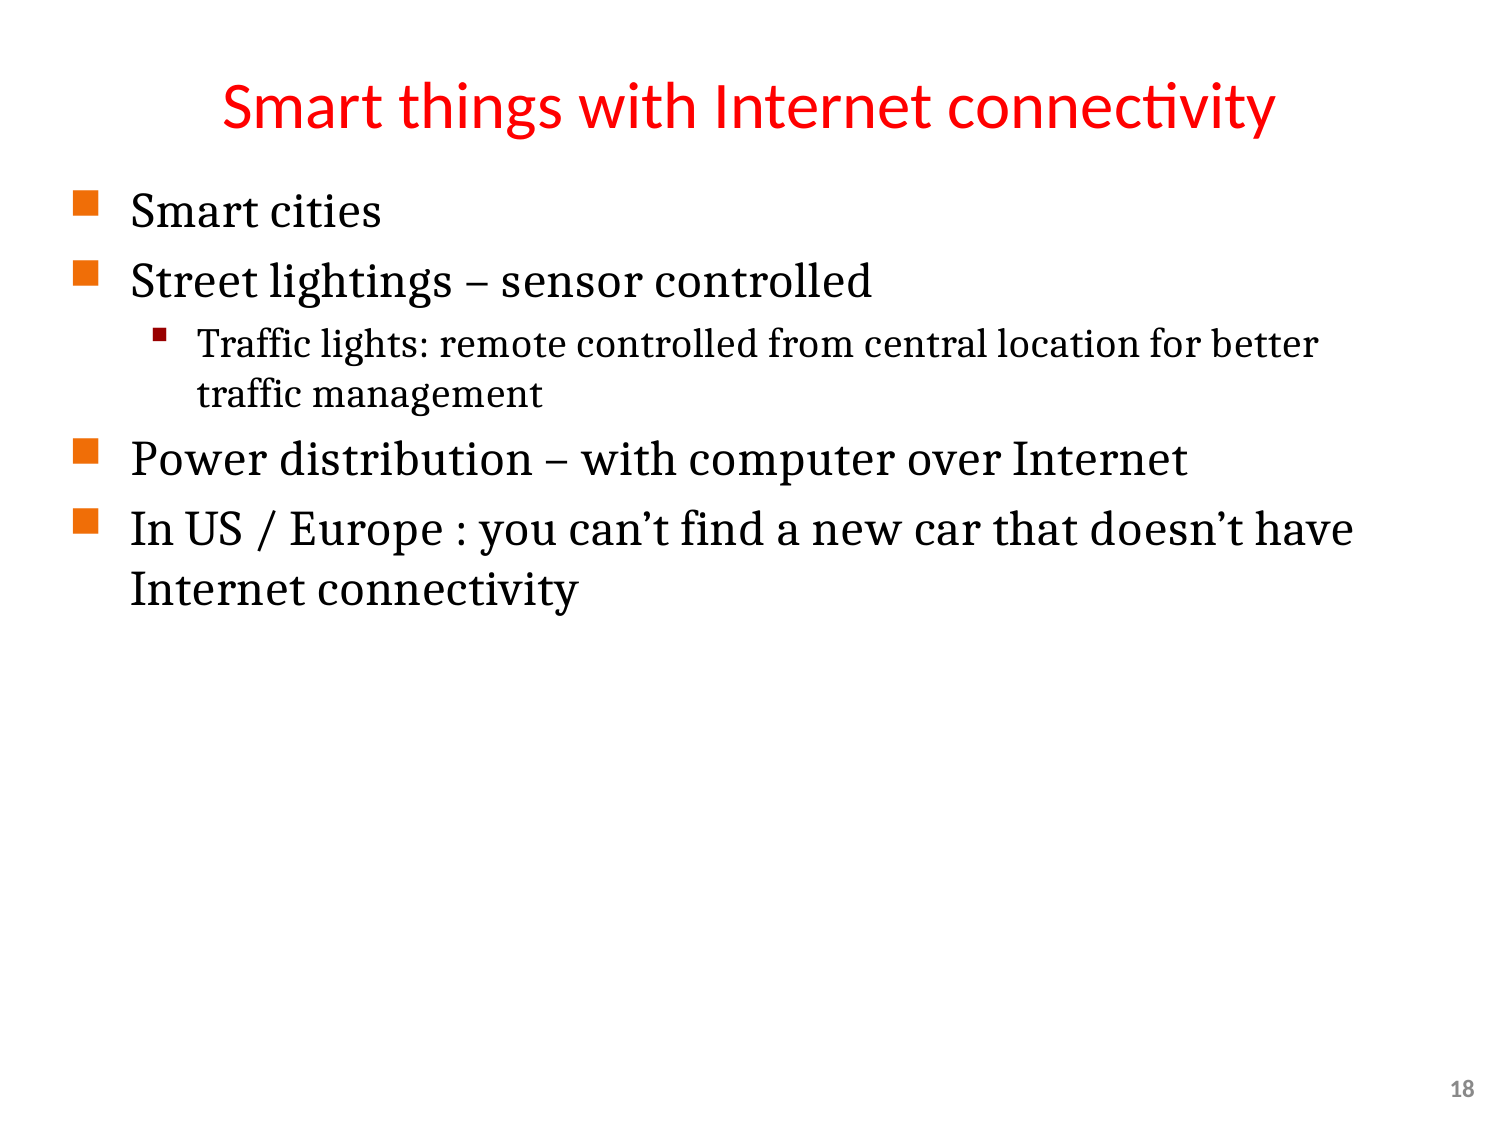

# Smart things with Internet connectivity
Smart cities
Street lightings – sensor controlled
Traffic lights: remote controlled from central location for better traffic management
Power distribution – with computer over Internet
In US / Europe : you can’t find a new car that doesn’t have Internet connectivity